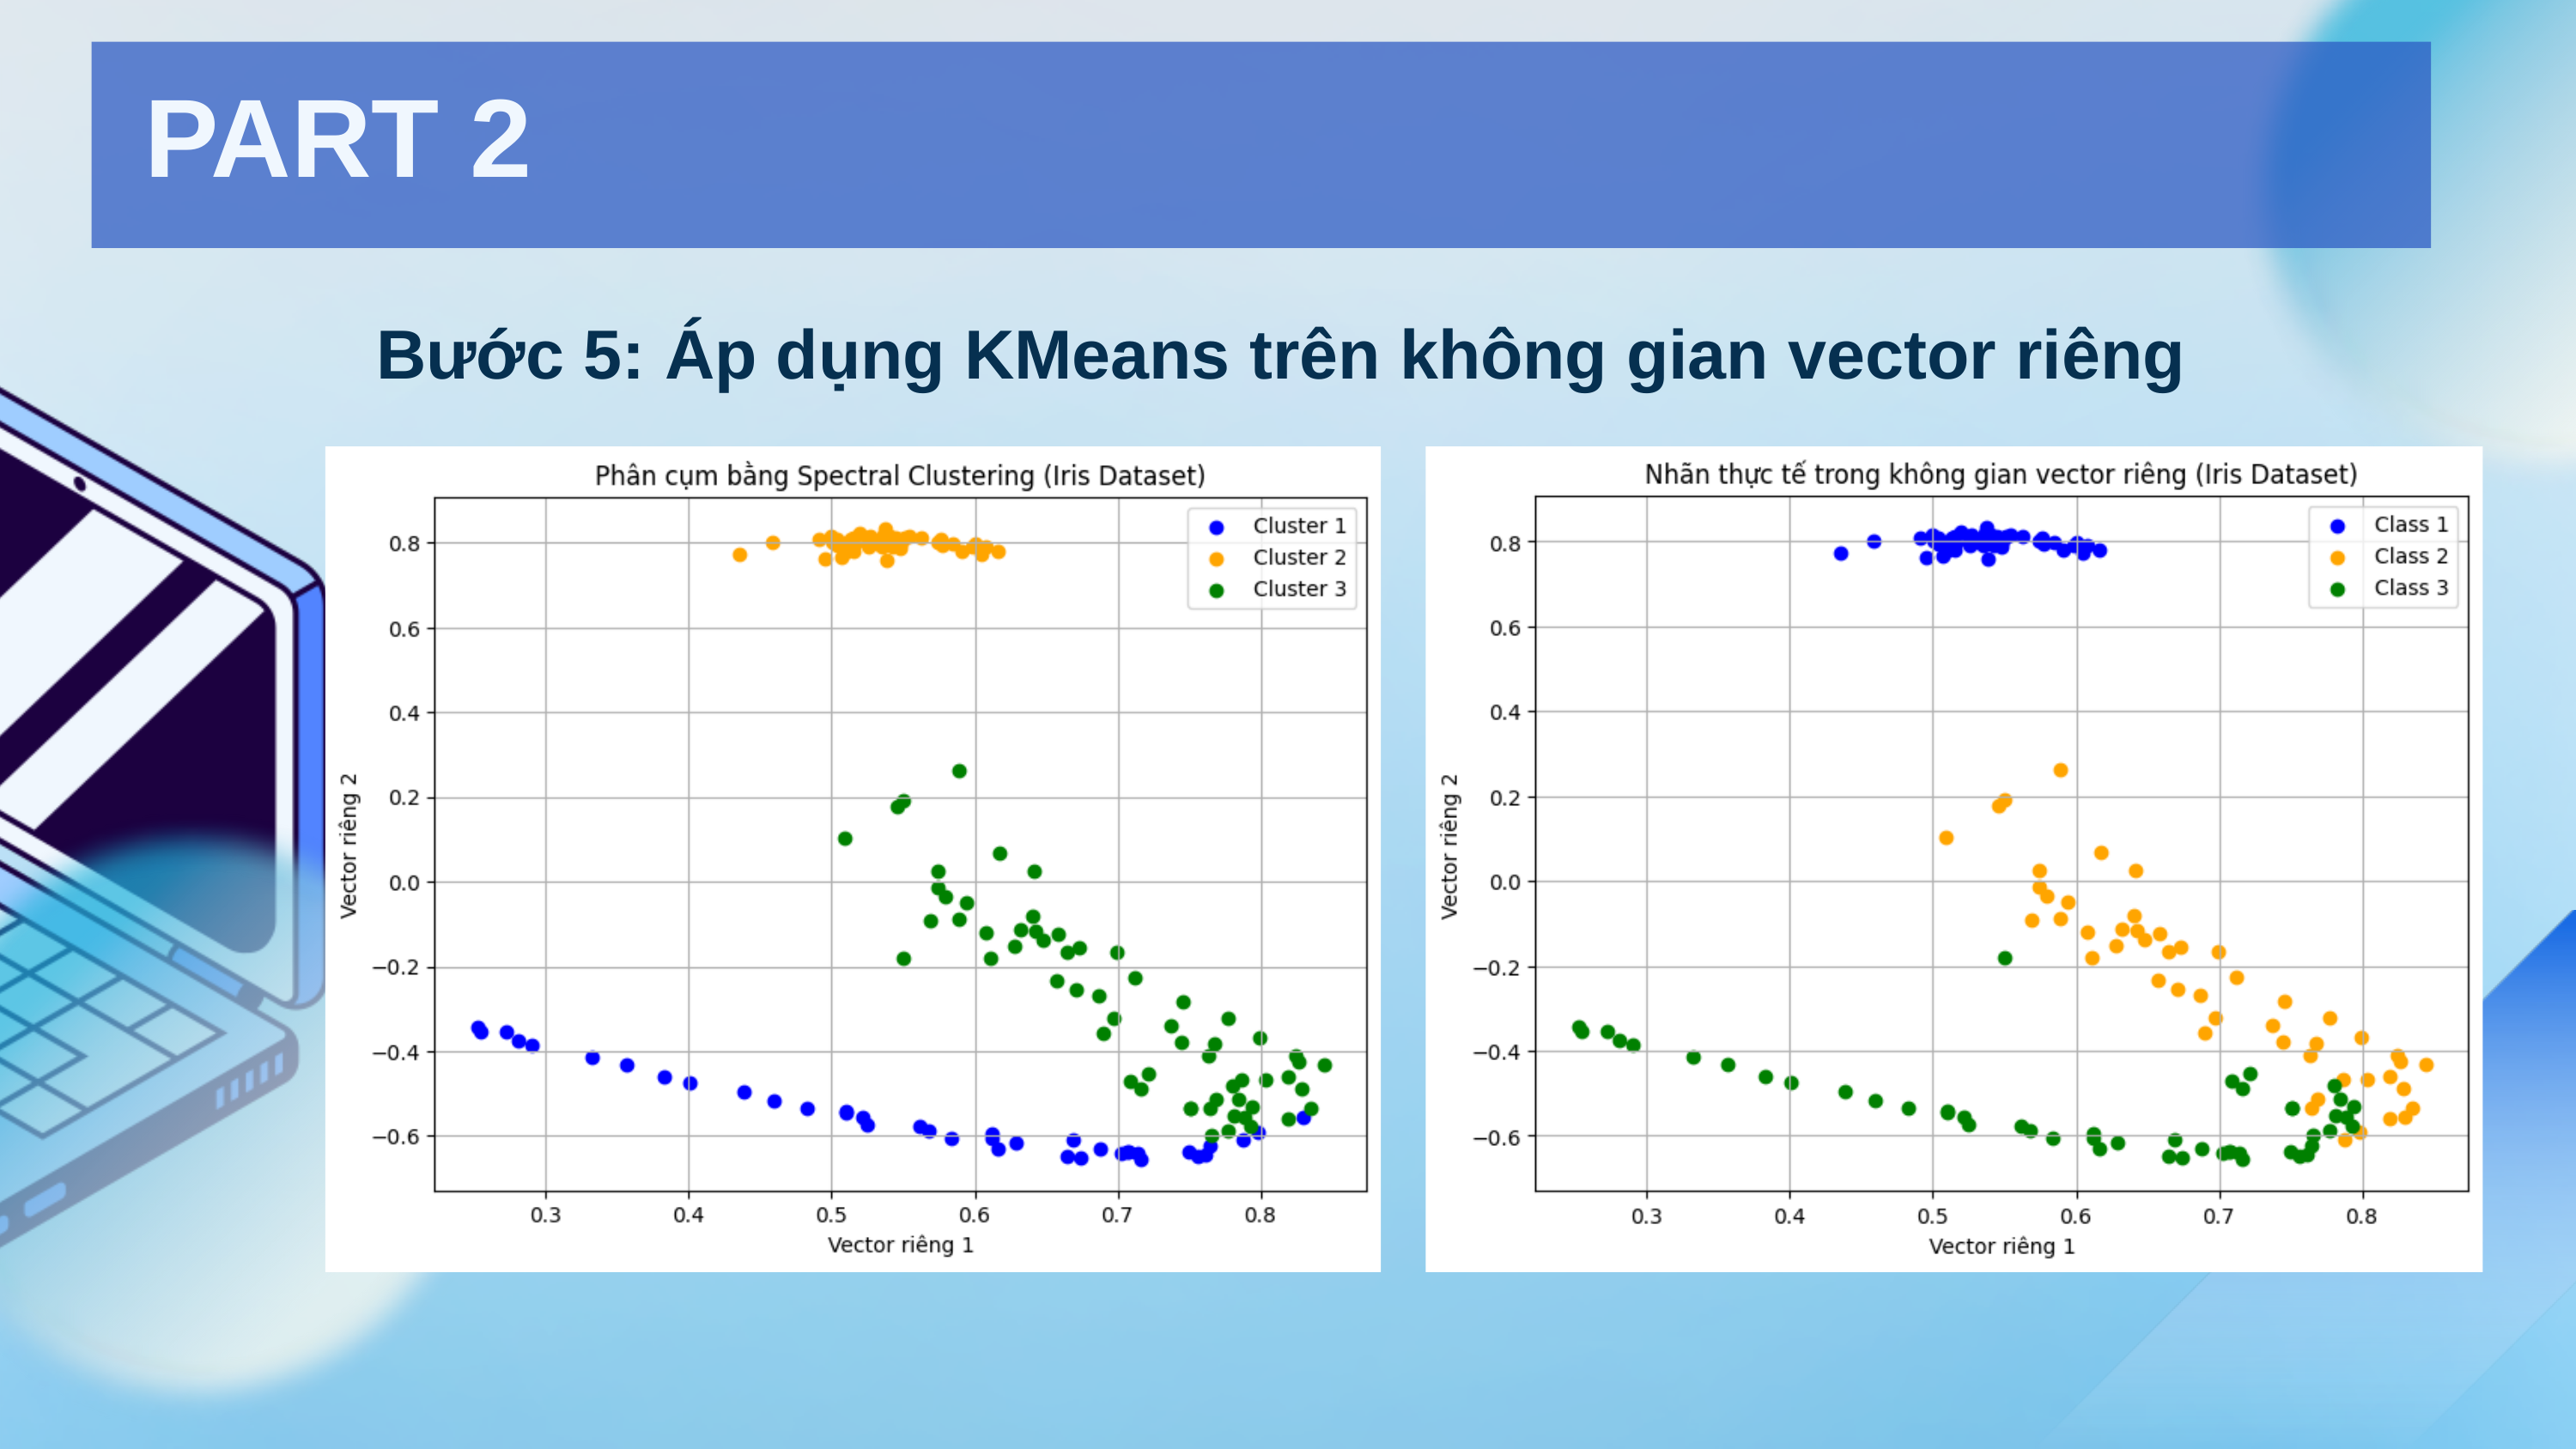

PART 2
Bước 5: Áp dụng KMeans trên không gian vector riêng